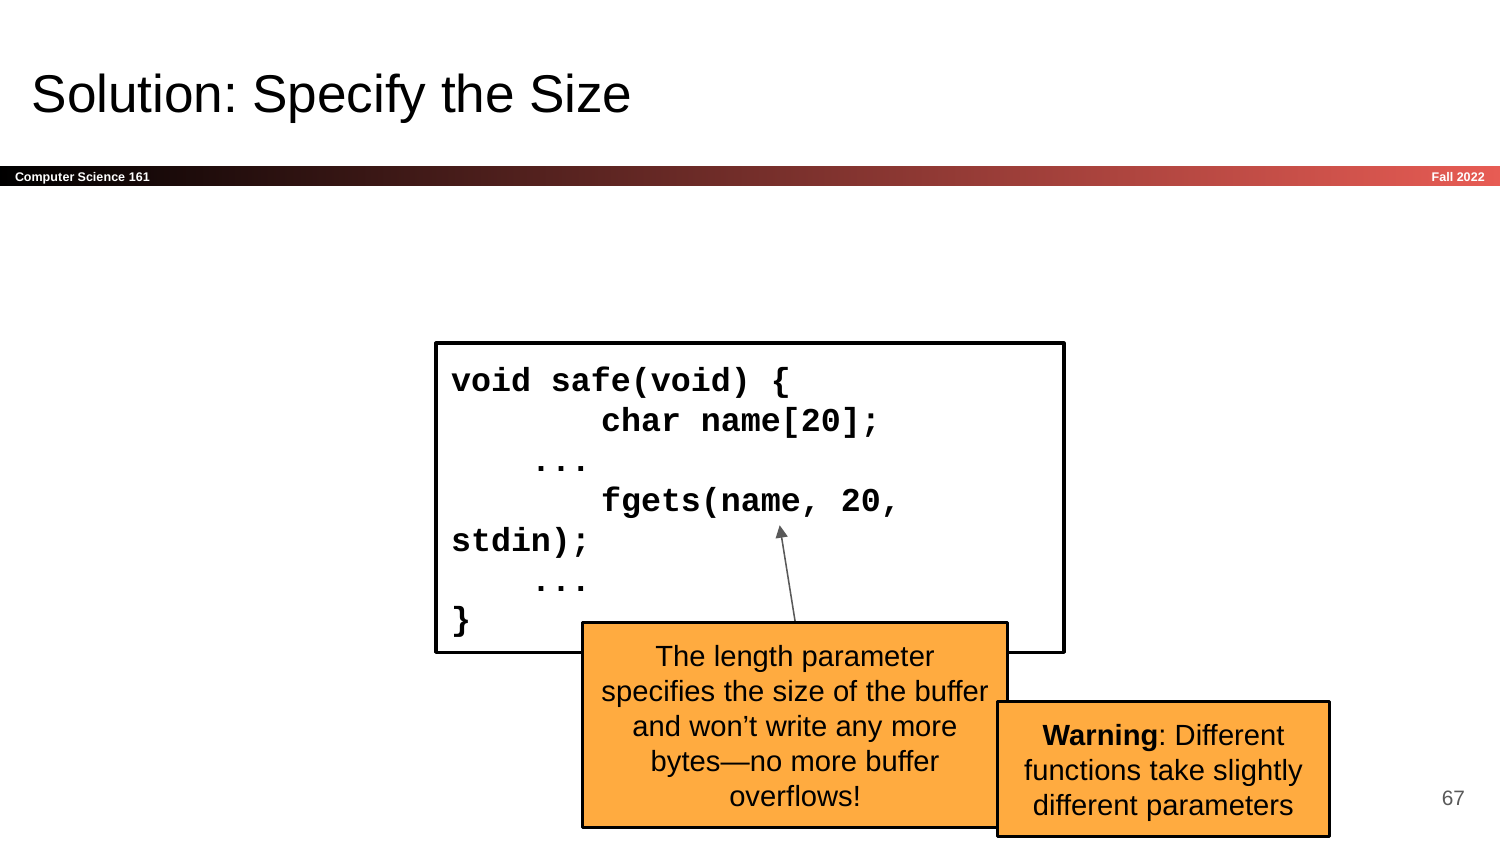

# Solution: Specify the Size
void safe(void) {
	char name[20];
    ...
	fgets(name, 20, stdin);
    ...
}
The length parameter specifies the size of the buffer and won’t write any more bytes—no more buffer overflows!
Warning: Different functions take slightly different parameters
67